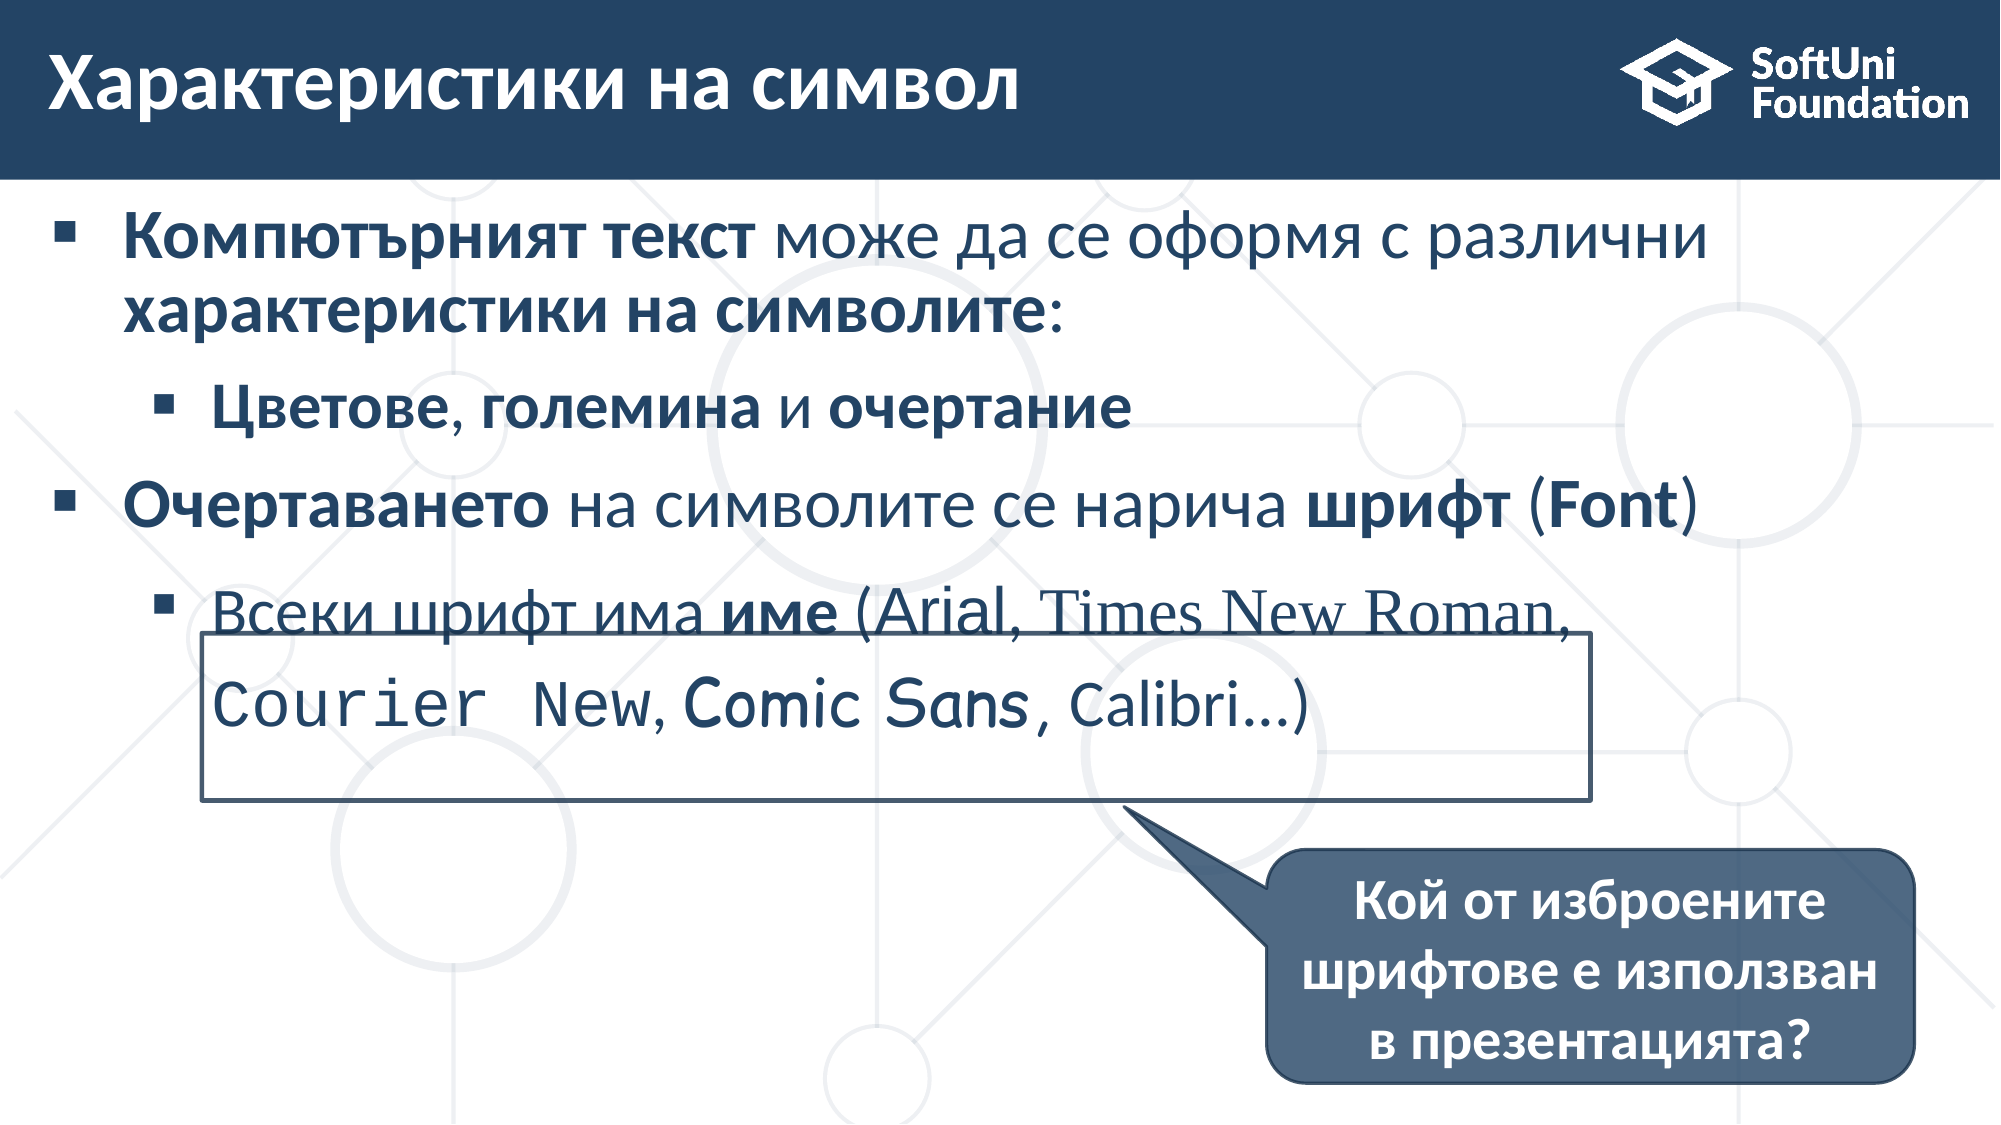

# Характеристики на символ
Компютърният текст може да се оформя с различни характеристики на символите:
Цветове, големина и очертание
Очертаването на символите се нарича шрифт (Font)
Всеки шрифт има име (Arial, Times New Roman, Courier New, Comic Sans, Calibri...)

Кой от изброените шрифтове е използван в презентацията?